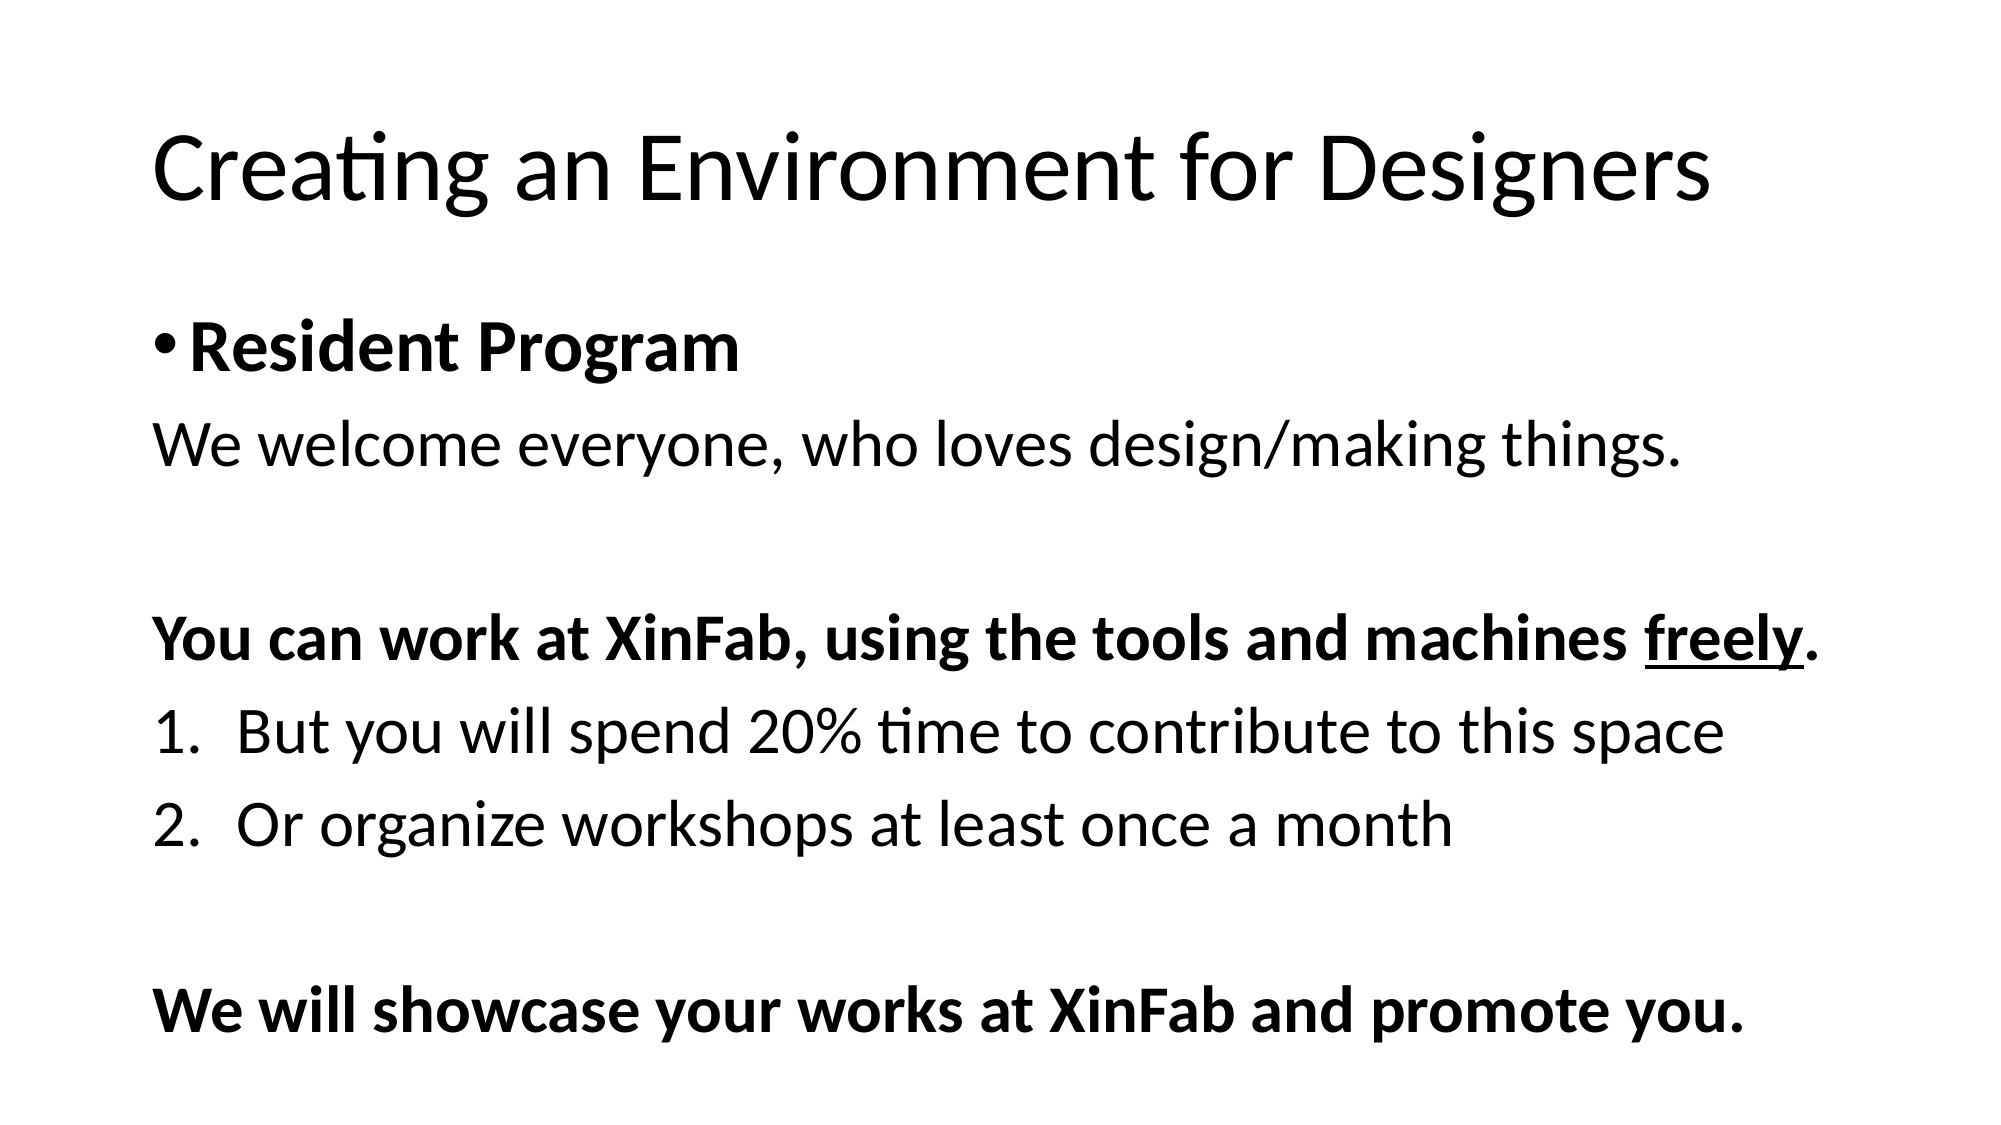

# Creating an Environment for Designers
Resident Program
We welcome everyone, who loves design/making things.

You can work at XinFab, using the tools and machines freely.
But you will spend 20% time to contribute to this space
Or organize workshops at least once a month

We will showcase your works at XinFab and promote you.